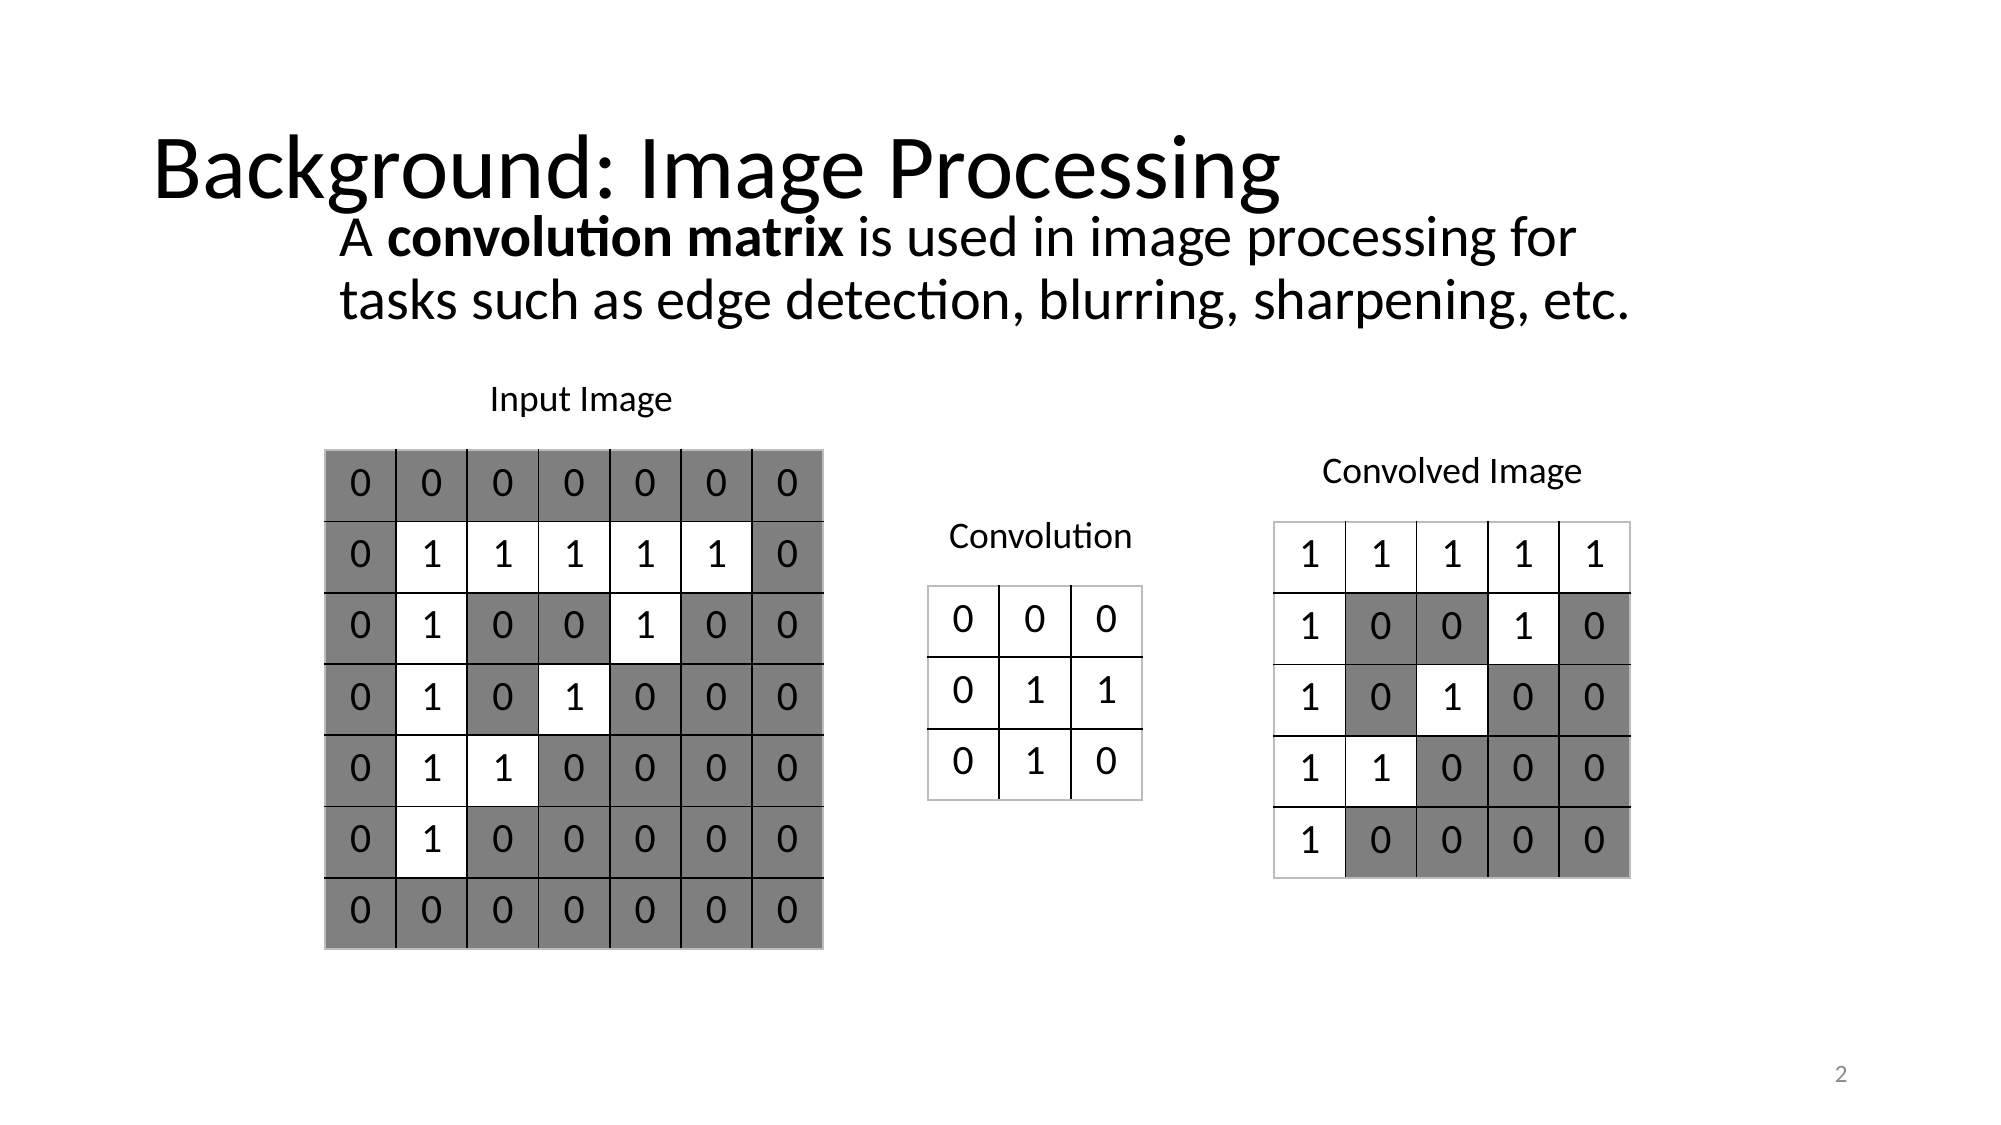

# Background: Image Processing
A convolution matrix is used in image processing for tasks such as edge detection, blurring, sharpening, etc.
Input Image
Convolved Image
| 0 | 0 | 0 | 0 | 0 | 0 | 0 |
| --- | --- | --- | --- | --- | --- | --- |
| 0 | 1 | 1 | 1 | 1 | 1 | 0 |
| 0 | 1 | 0 | 0 | 1 | 0 | 0 |
| 0 | 1 | 0 | 1 | 0 | 0 | 0 |
| 0 | 1 | 1 | 0 | 0 | 0 | 0 |
| 0 | 1 | 0 | 0 | 0 | 0 | 0 |
| 0 | 0 | 0 | 0 | 0 | 0 | 0 |
Convolution
| 1 | 1 | 1 | 1 | 1 |
| --- | --- | --- | --- | --- |
| 1 | 0 | 0 | 1 | 0 |
| 1 | 0 | 1 | 0 | 0 |
| 1 | 1 | 0 | 0 | 0 |
| 1 | 0 | 0 | 0 | 0 |
| 0 | 0 | 0 |
| --- | --- | --- |
| 0 | 1 | 1 |
| 0 | 1 | 0 |
2